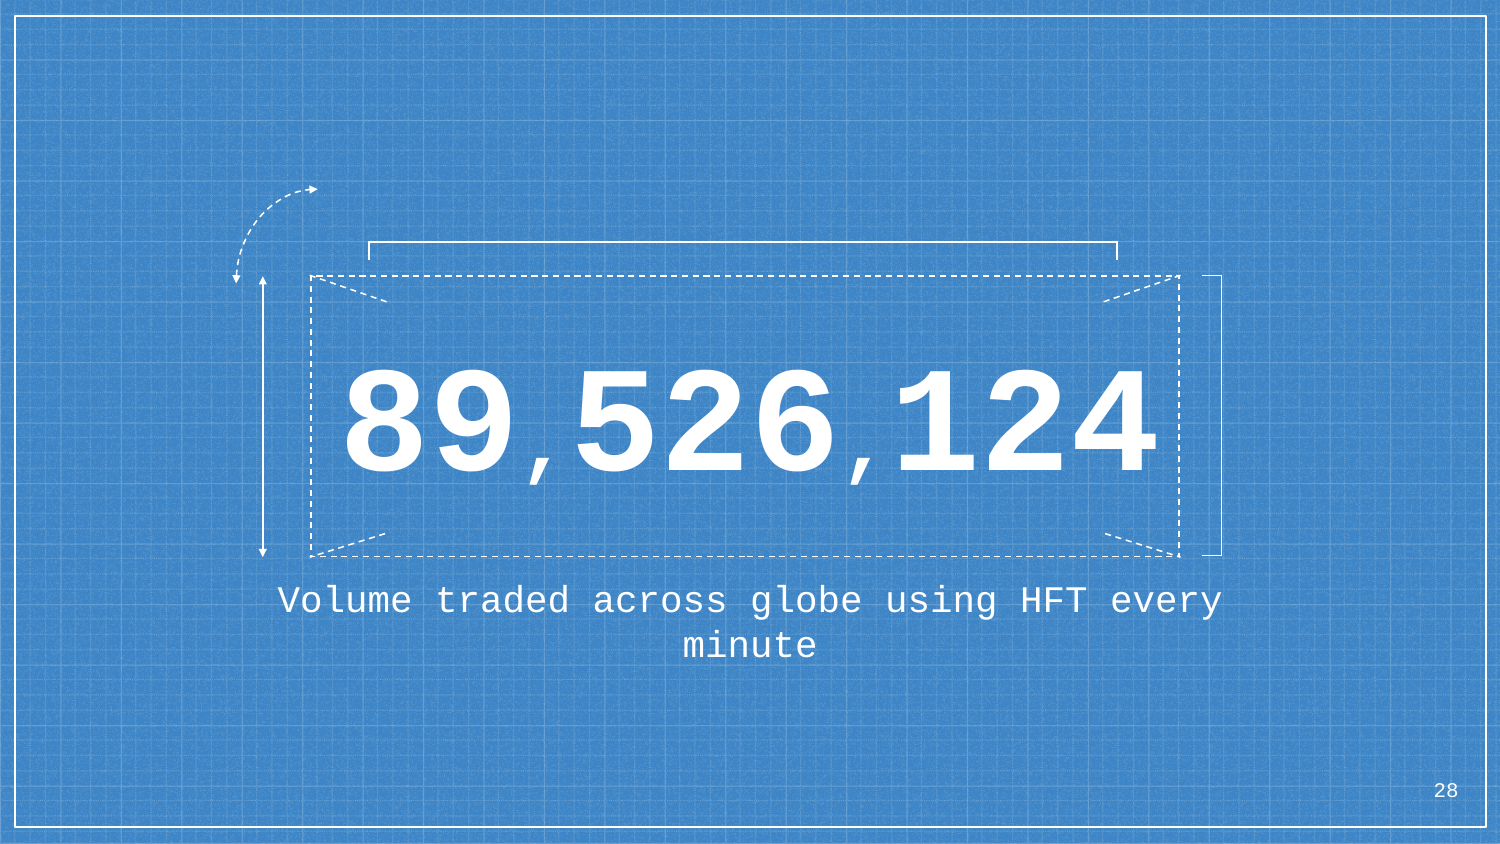

89,526,124
Volume traded across globe using HFT every minute
28